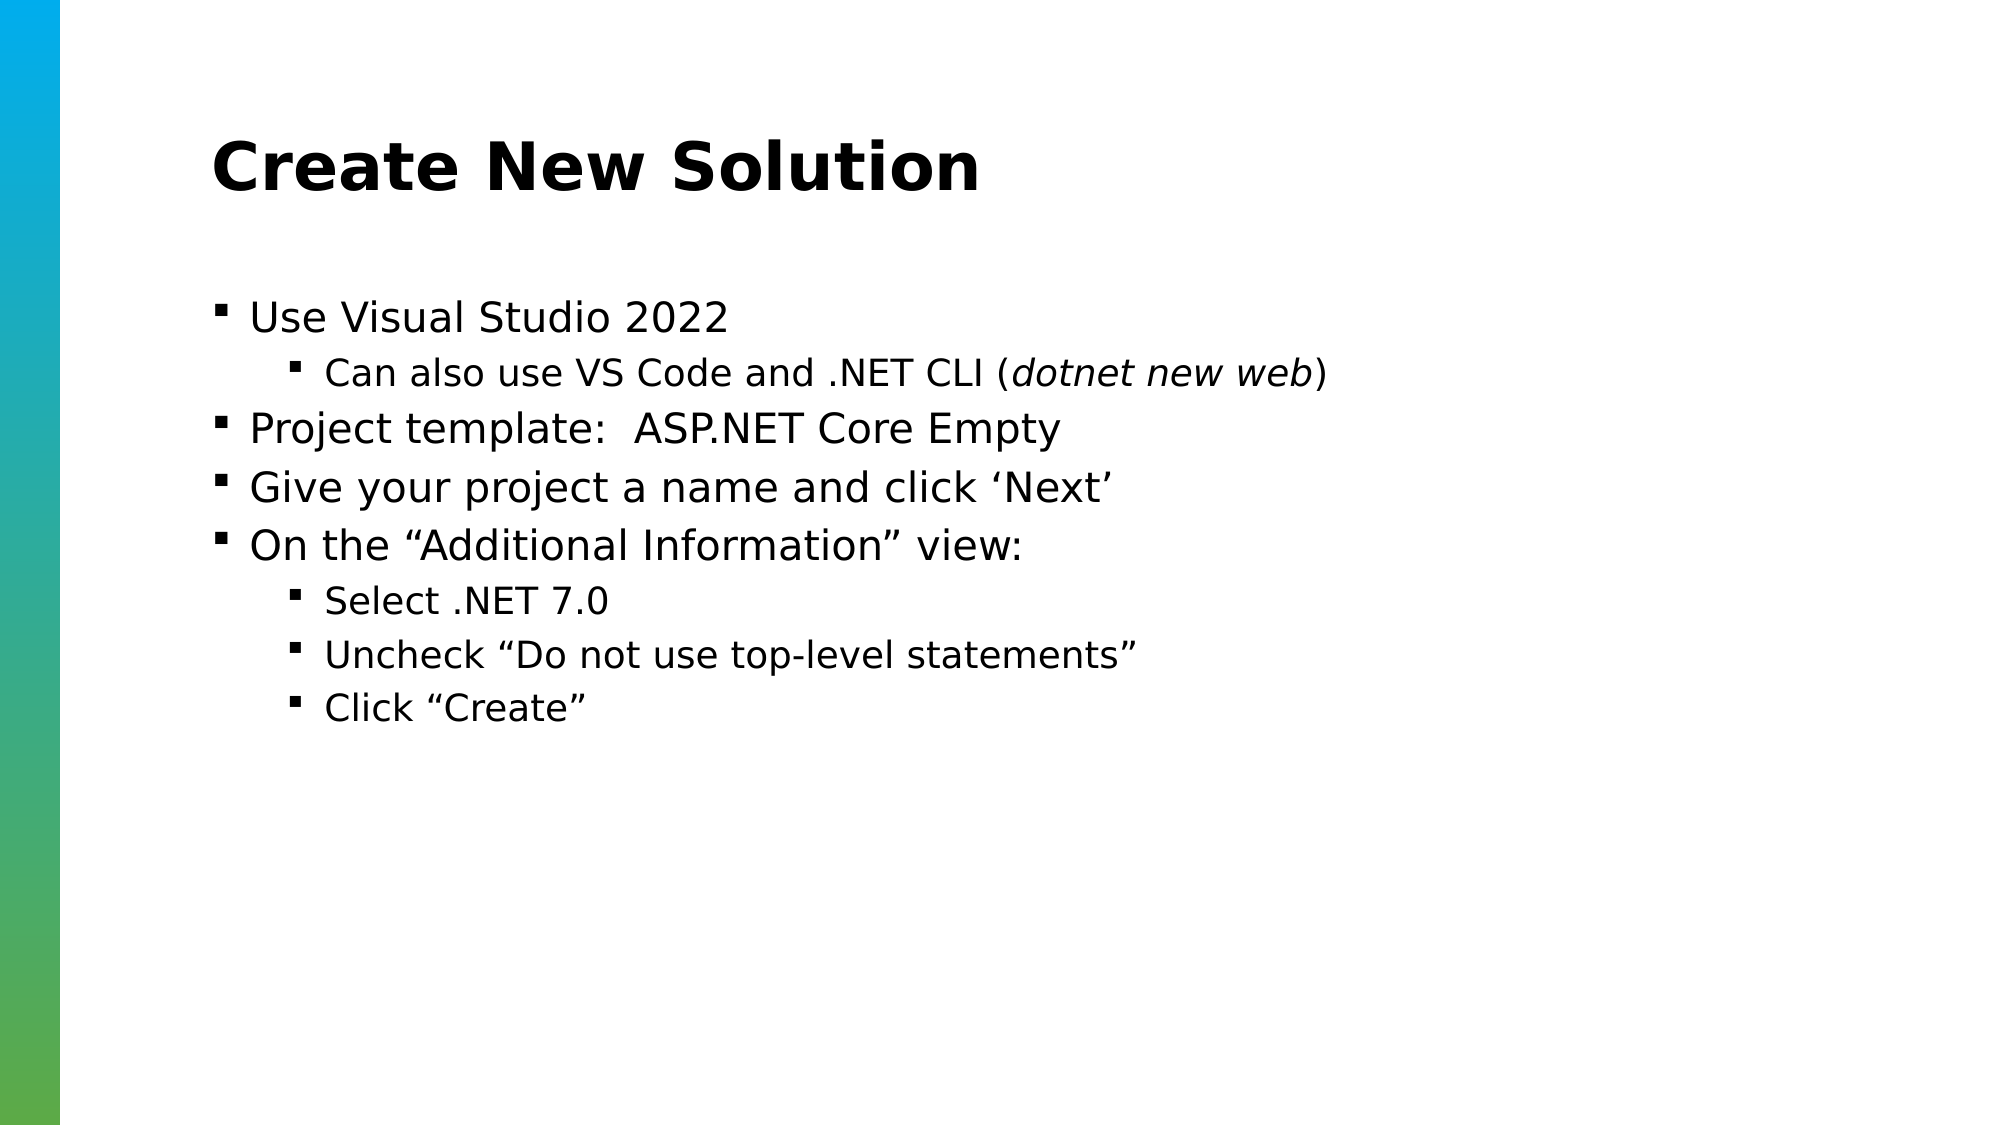

# Create New Solution
Use Visual Studio 2022
Can also use VS Code and .NET CLI (dotnet new web)
Project template:  ASP.NET Core Empty
Give your project a name and click ‘Next’
On the “Additional Information” view:
Select .NET 7.0
Uncheck “Do not use top-level statements”
Click “Create”